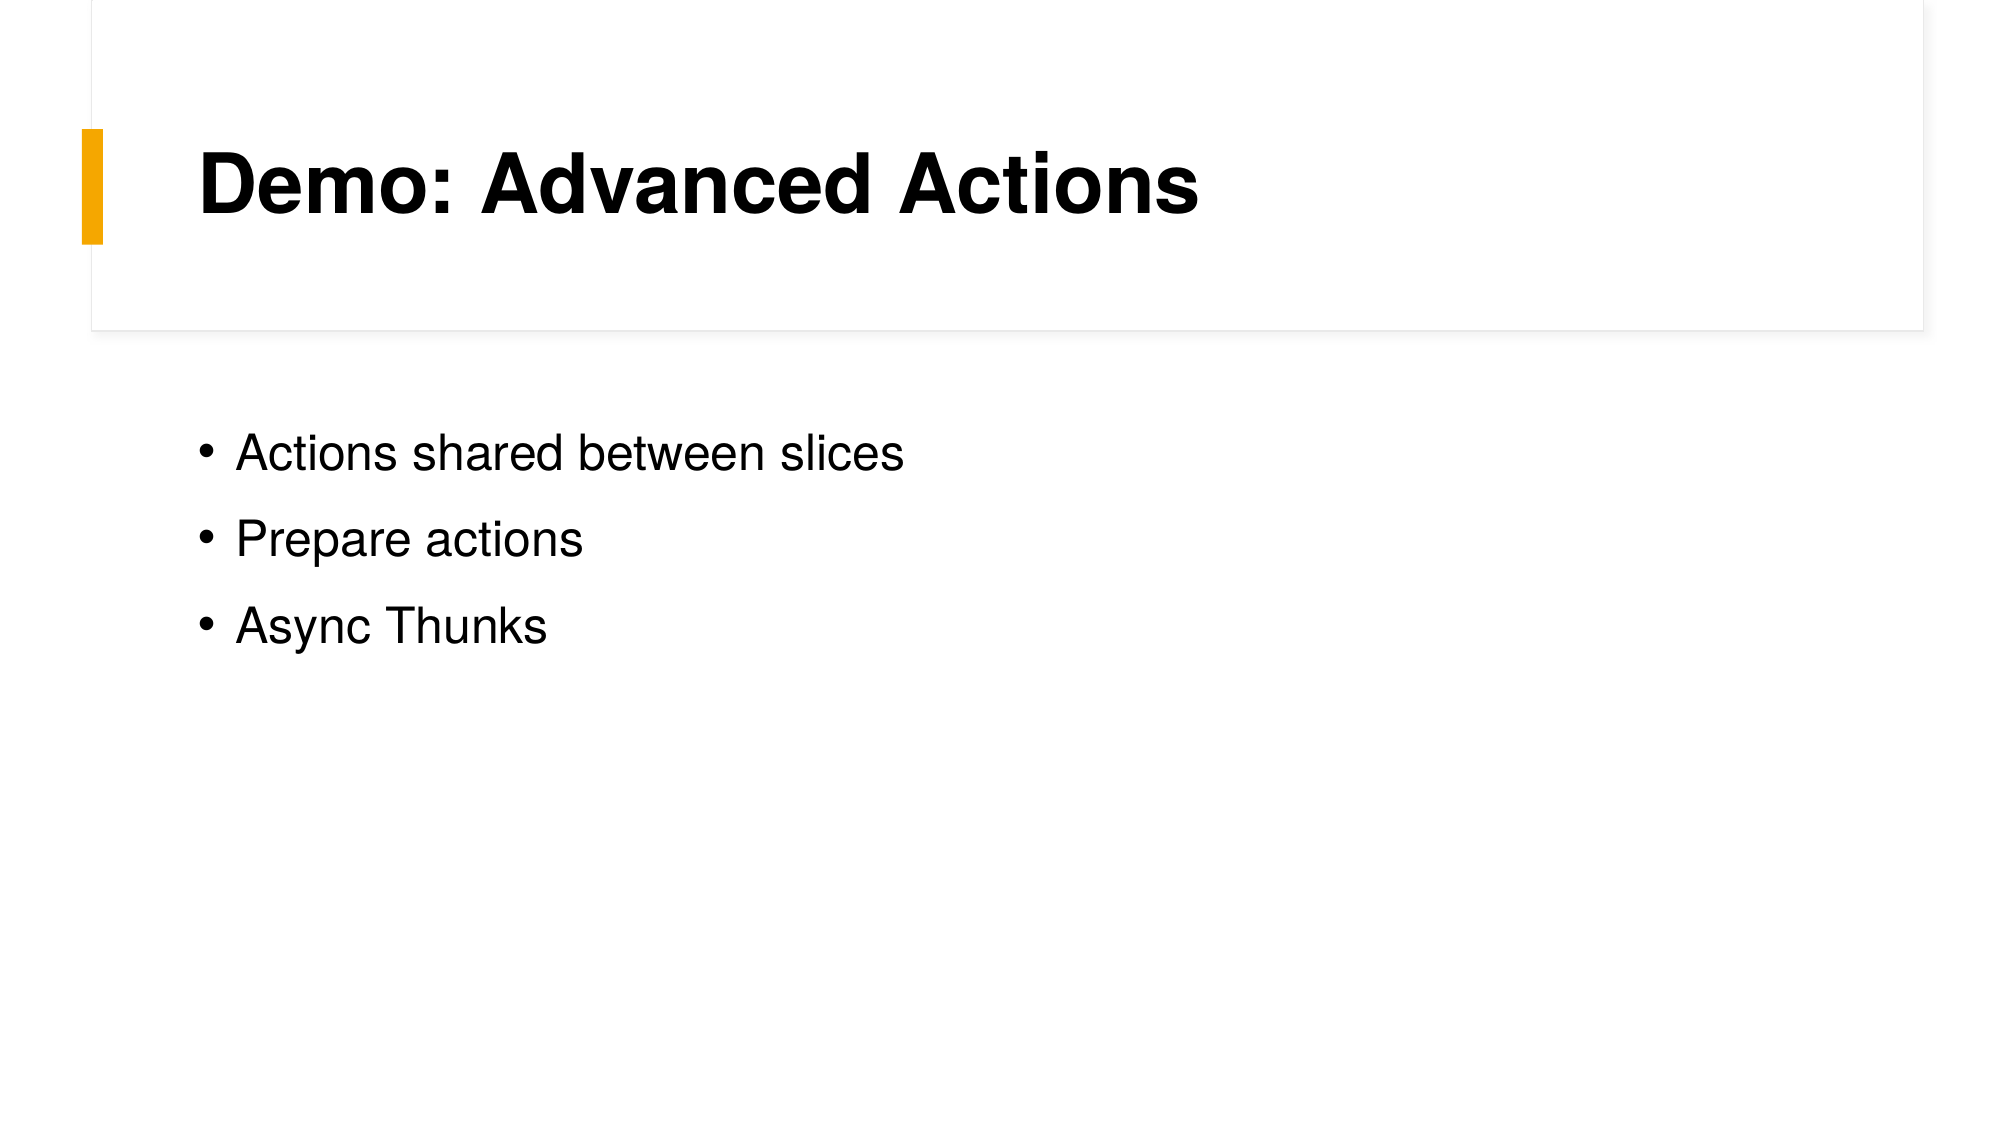

# Demo: Advanced Actions
Actions shared between slices
Prepare actions
Async Thunks